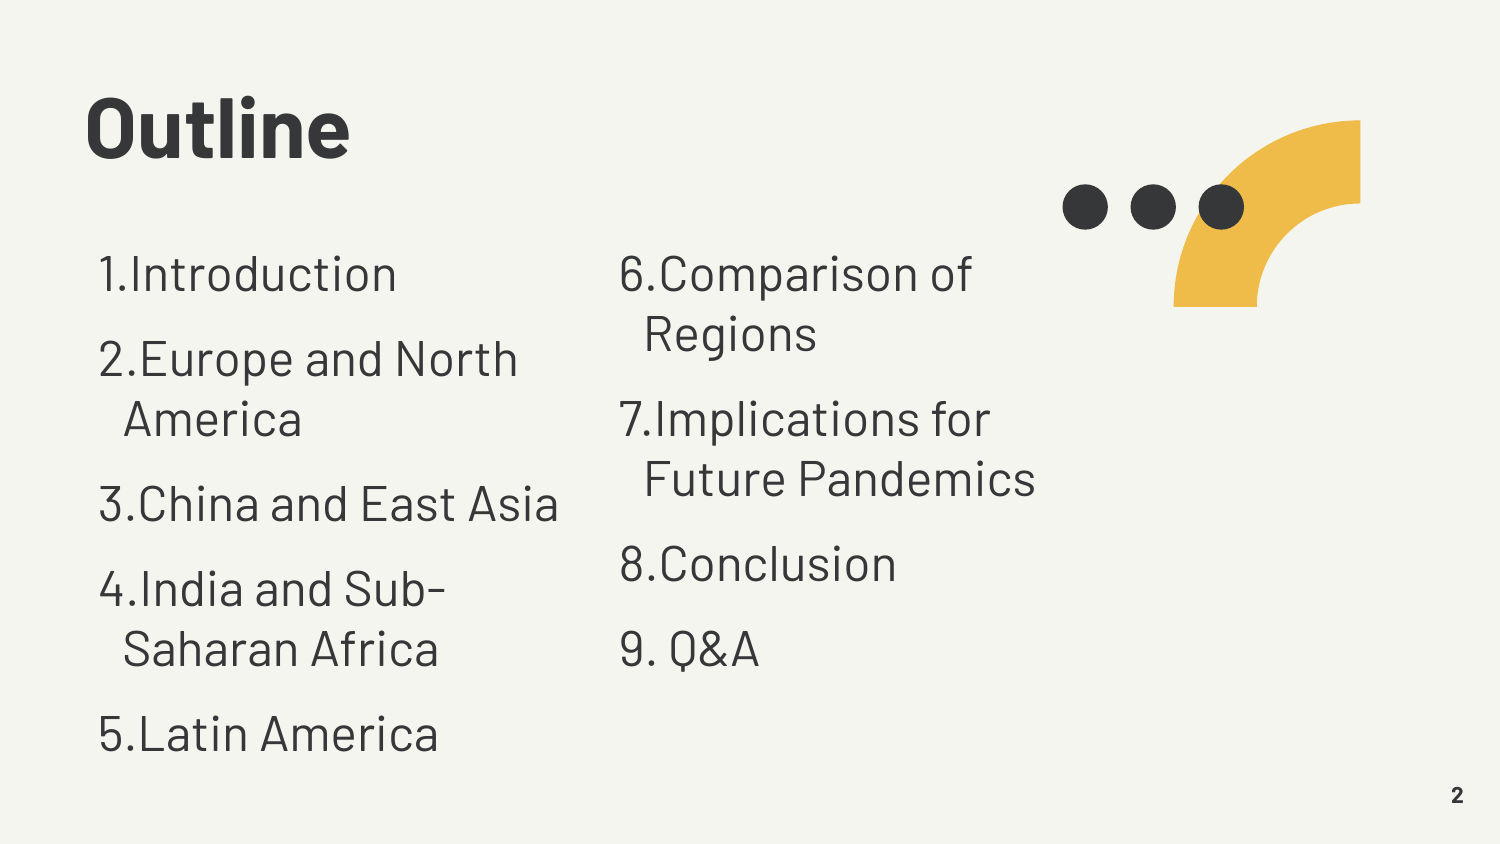

# Outline

Introduction
Europe and North America
China and East Asia
India and Sub-Saharan Africa
Latin America
Comparison of Regions
Implications for Future Pandemics
Conclusion
 Q&A

2